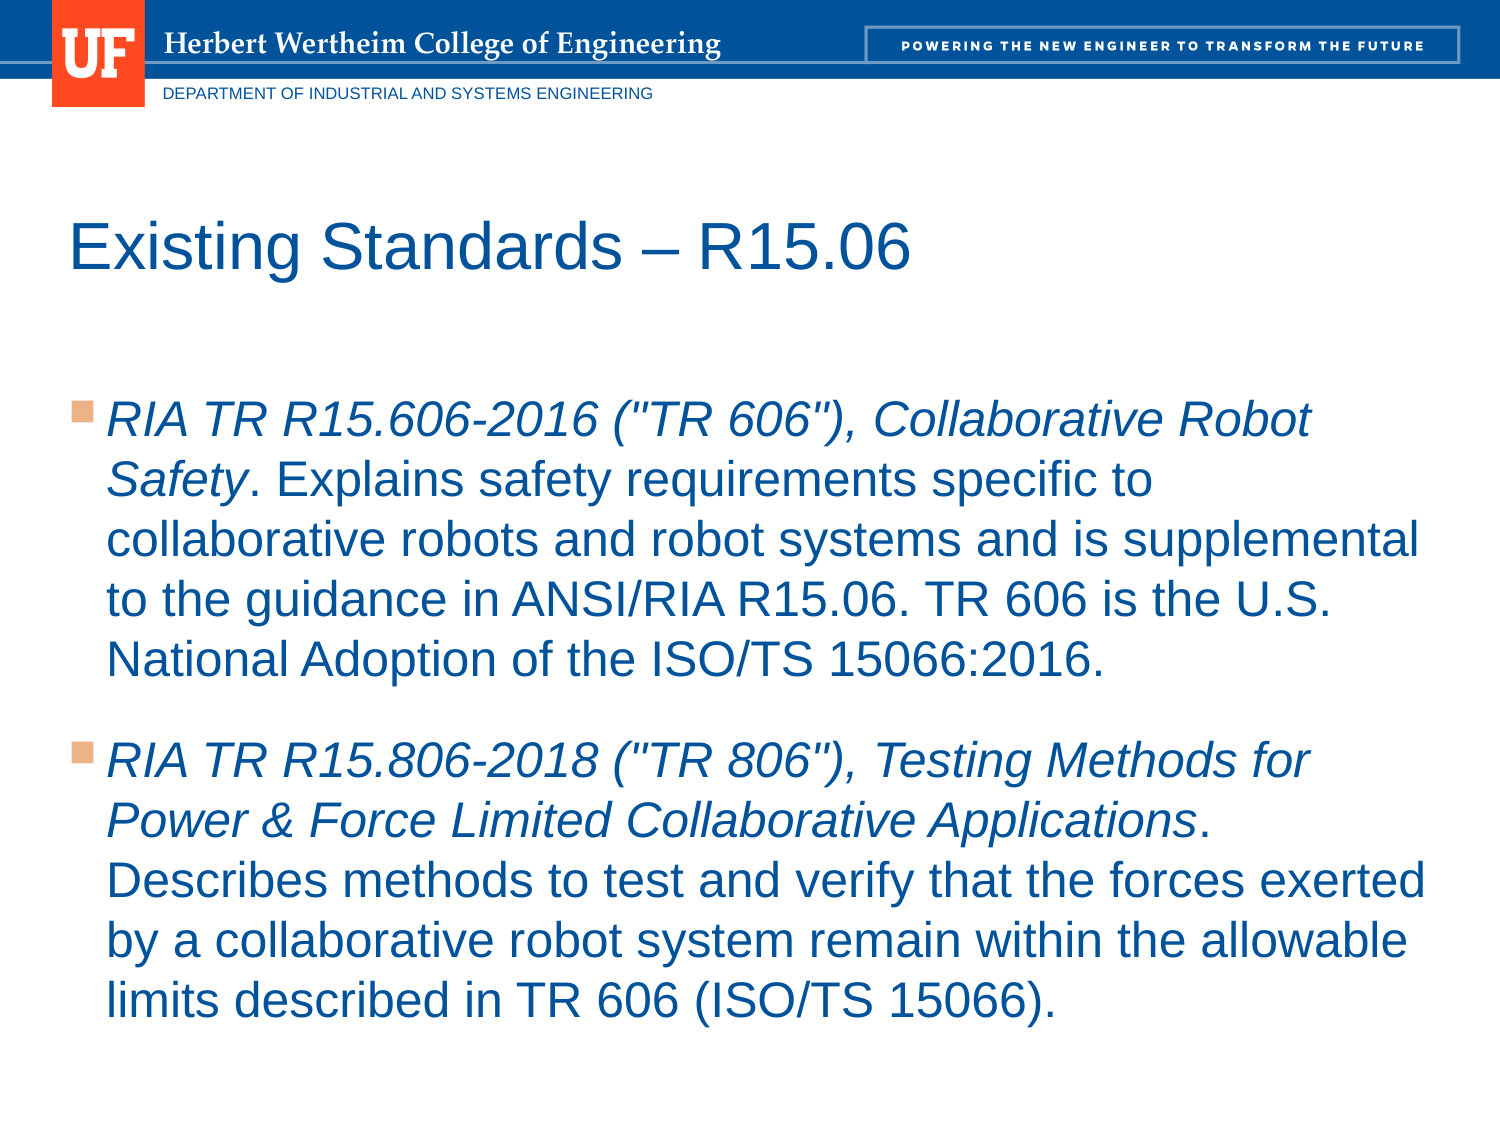

# Existing Standards – R15.06
RIA TR R15.606-2016 ("TR 606"), Collaborative Robot Safety. Explains safety requirements specific to collaborative robots and robot systems and is supplemental to the guidance in ANSI/RIA R15.06. TR 606 is the U.S. National Adoption of the ISO/TS 15066:2016.
RIA TR R15.806-2018 ("TR 806"), Testing Methods for Power & Force Limited Collaborative Applications. Describes methods to test and verify that the forces exerted by a collaborative robot system remain within the allowable limits described in TR 606 (ISO/TS 15066).